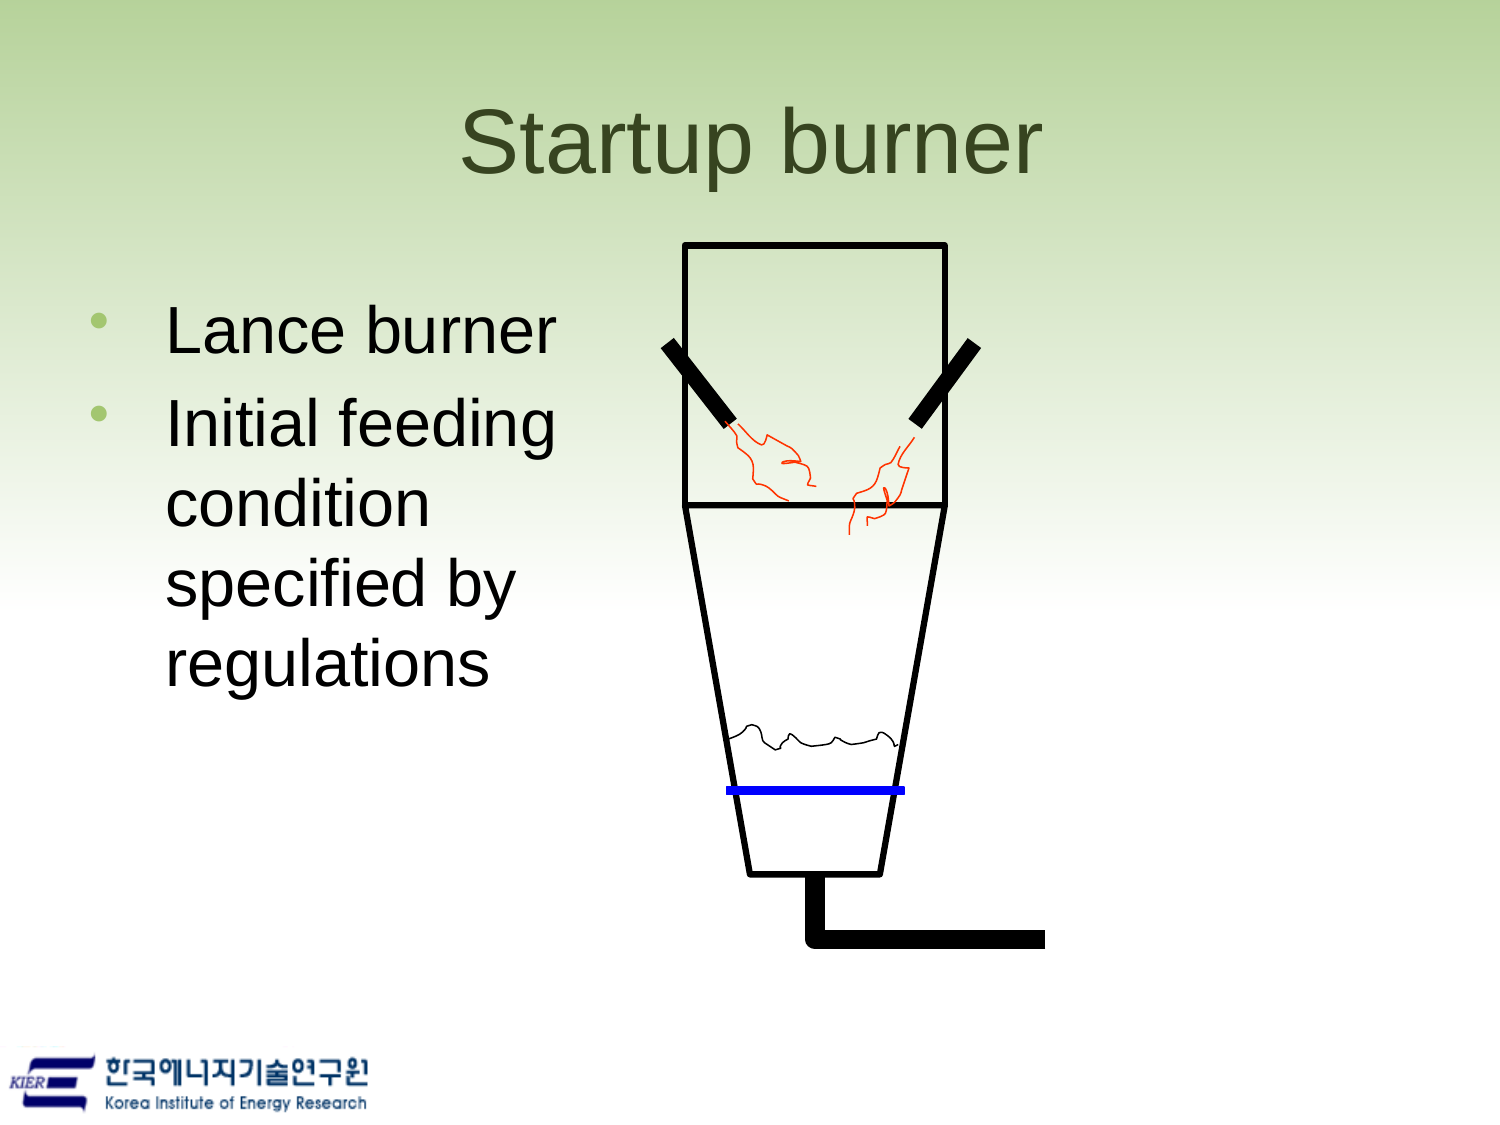

# Startup burner

Lance burner
Initial feeding condition specified by regulations